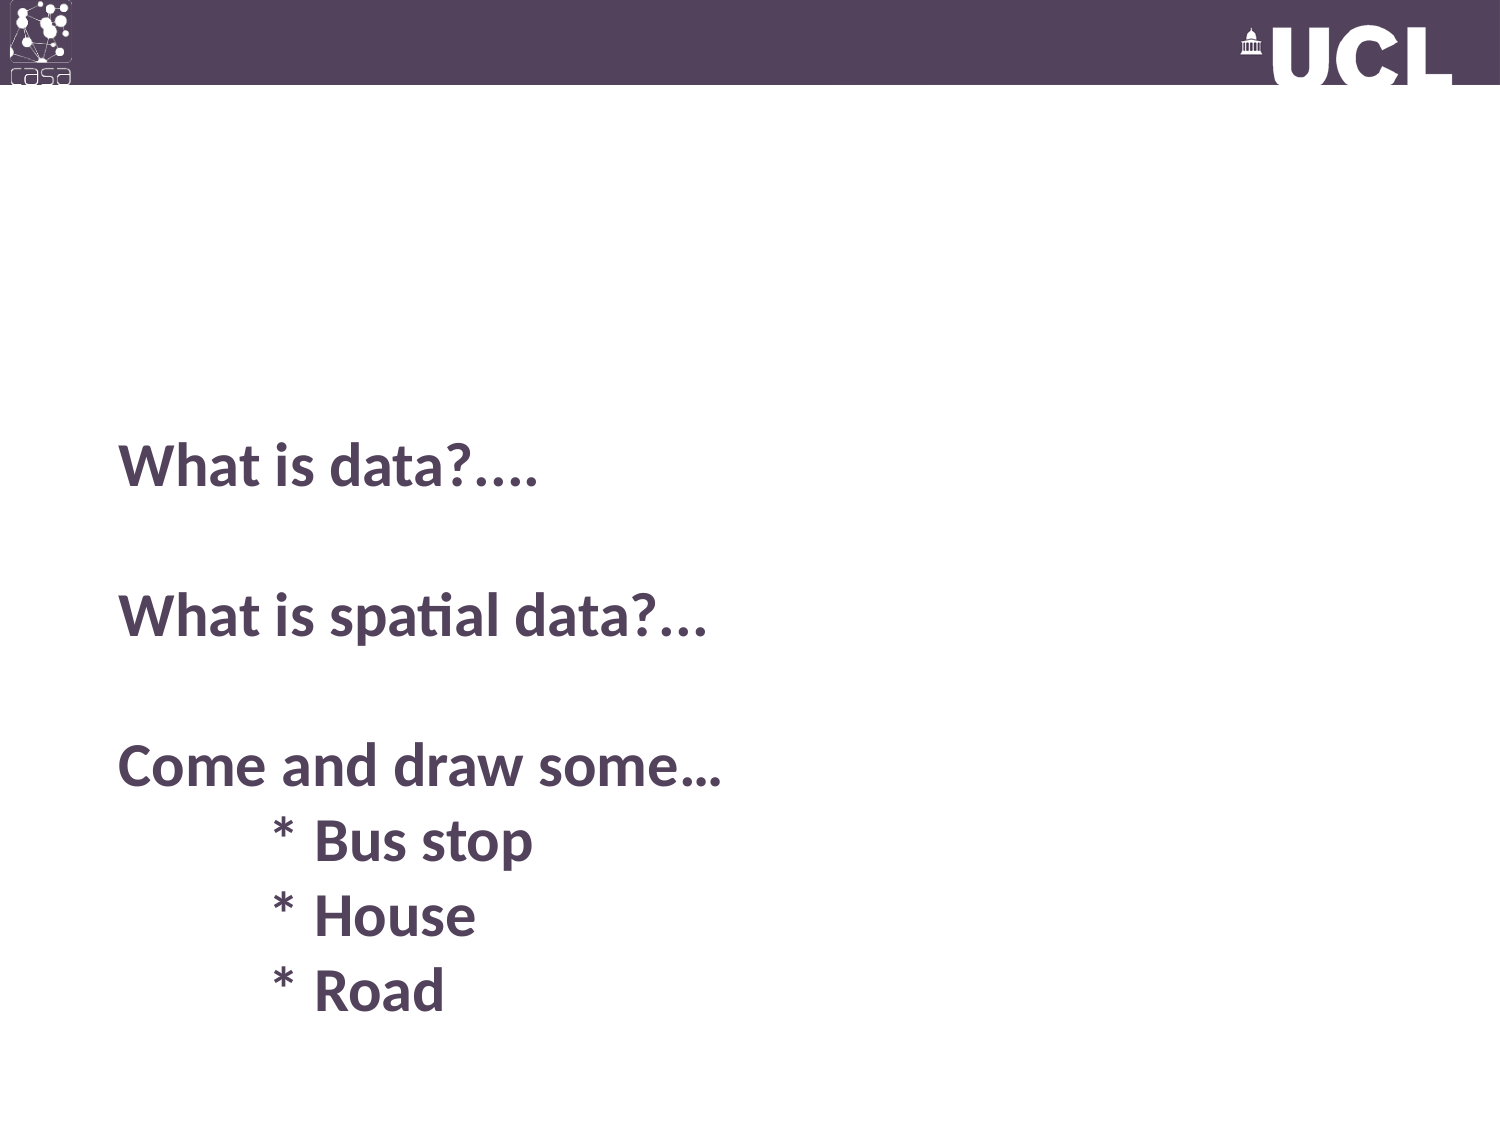

What is data?....

What is spatial data?...

Come and draw some…
	* Bus stop
	* House
	* Road